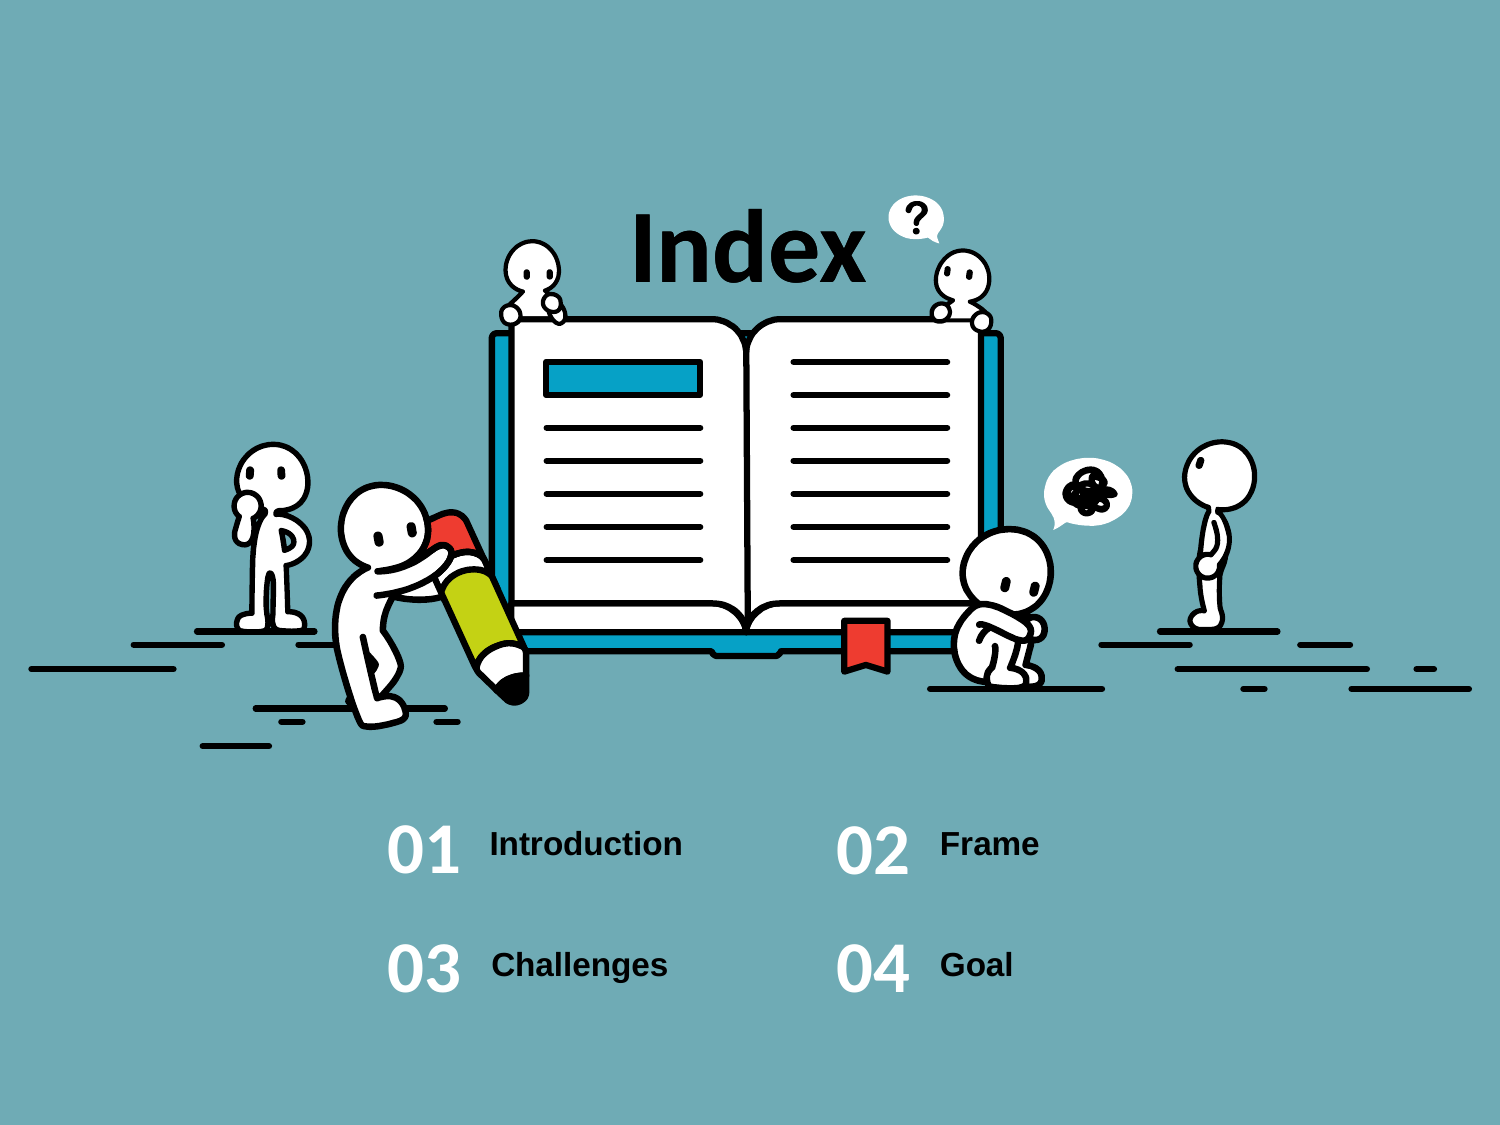

Index
Index

01
02
Frame
# Introduction
04
03
Goal
Challenges